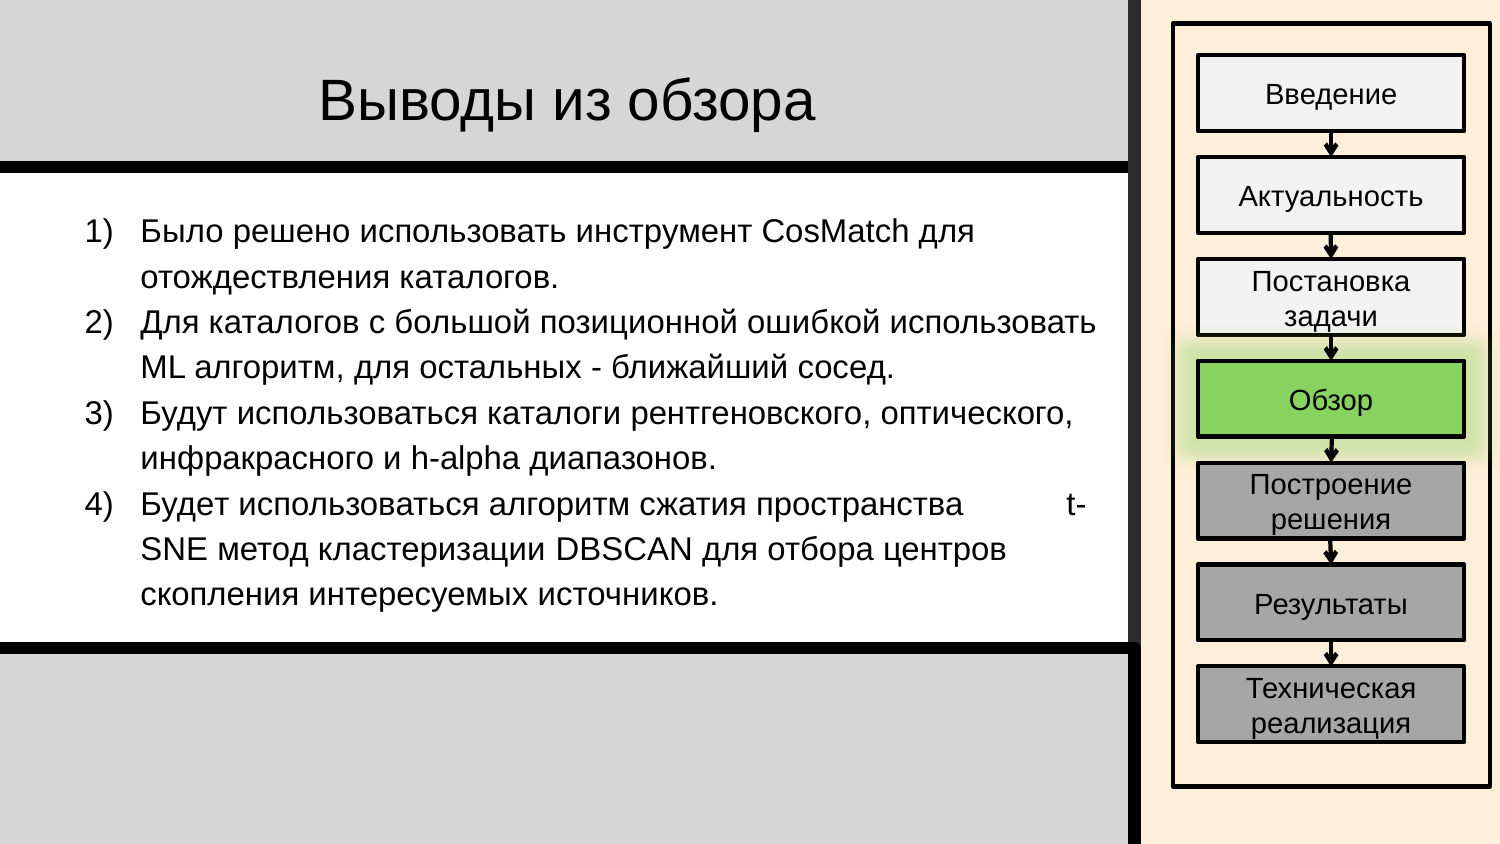

# Выводы из обзора
Введение
Актуальность
Было решено использовать инструмент CosMatch для отождествления каталогов.
Для каталогов с большой позиционной ошибкой использовать ML алгоритм, для остальных - ближайший сосед.
Будут использоваться каталоги рентгеновского, оптического, инфракрасного и h-alpha диапазонов.
Будет использоваться алгоритм сжатия пространства           t-SNE метод кластеризации DBSCAN для отбора центров скопления интересуемых источников.
Постановка задачи
Обзор
Построение решения
Результаты

Техническая реализация